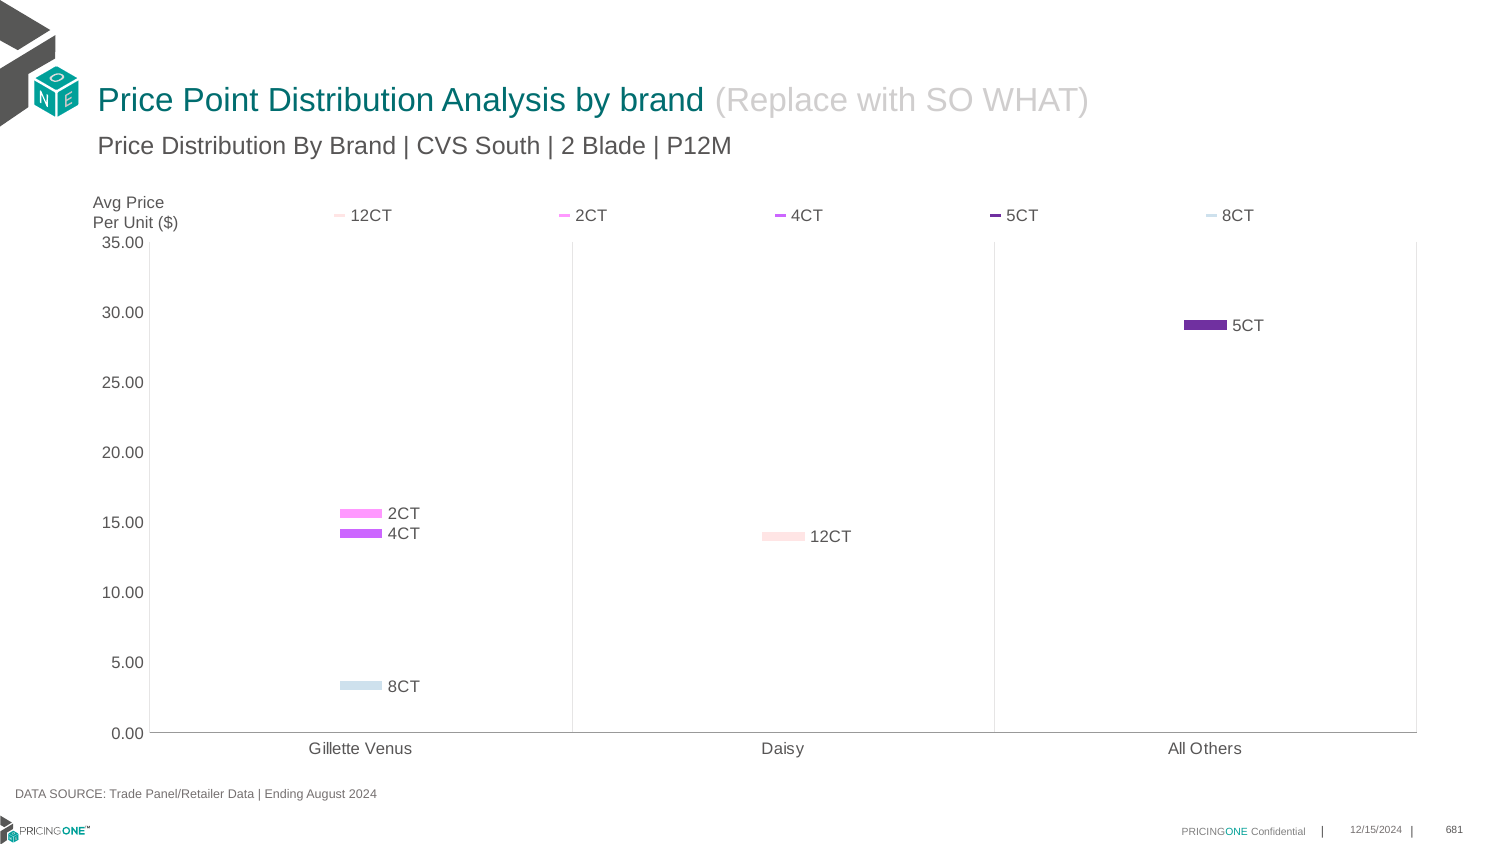

# Price Point Distribution Analysis by brand (Replace with SO WHAT)
Price Distribution By Brand | CVS South | 2 Blade | P12M

### Chart

| Category | 12CT | 2CT | 4CT | 5CT | 8CT |
|---|---|---|---|---|---|
| Gillette Venus | None | 15.647595984057313 | 14.208216424473386 | None | 3.3507082152974506 |
| Daisy | 14.013359437982265 | None | None | None | None |
| All Others | None | None | None | 29.070626003210272 | None |
Avg Price
Per Unit ($)
DATA SOURCE: Trade Panel/Retailer Data | Ending August 2024
12/15/2024
681